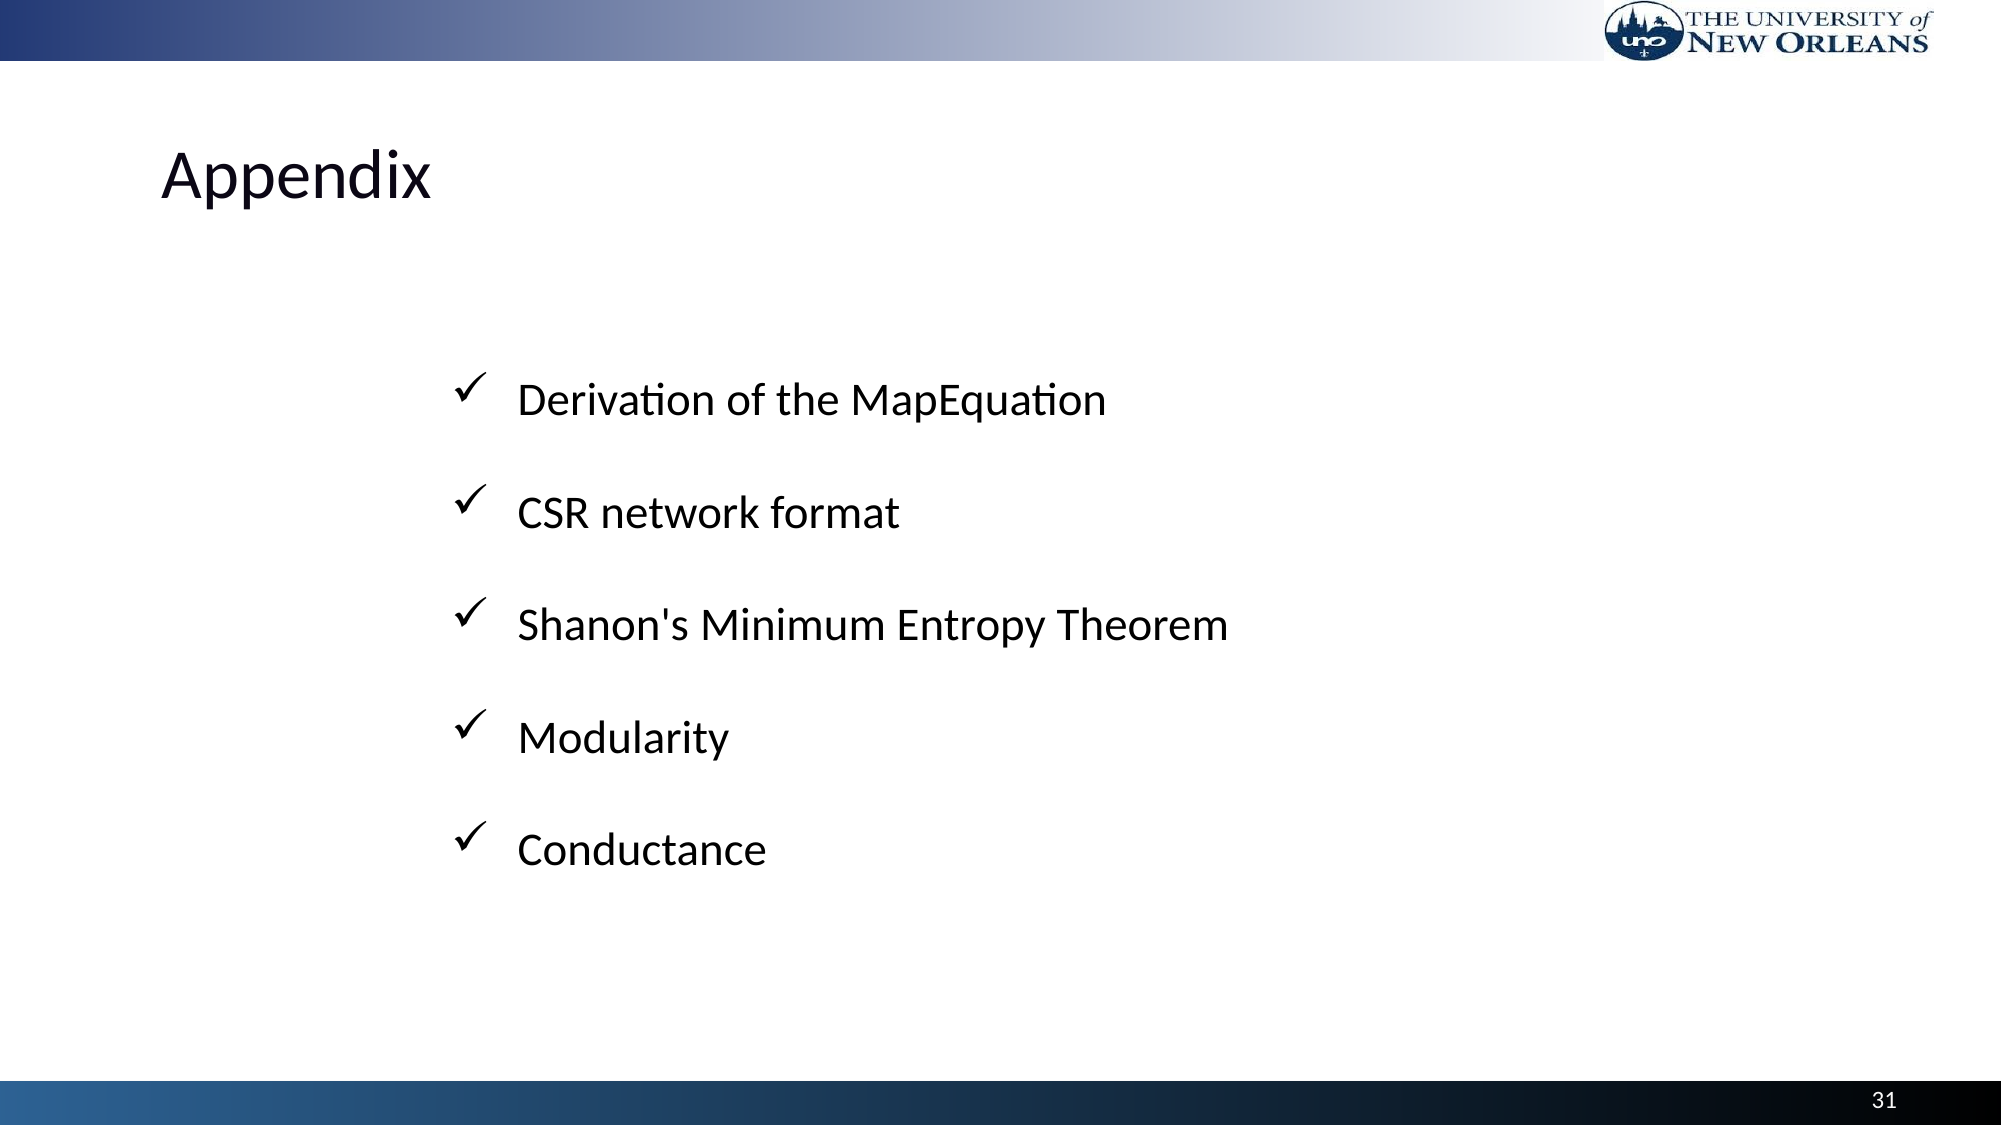

# Appendix
Derivation of the MapEquation

CSR network format

Shanon's Minimum Entropy Theorem

Modularity

Conductance
31